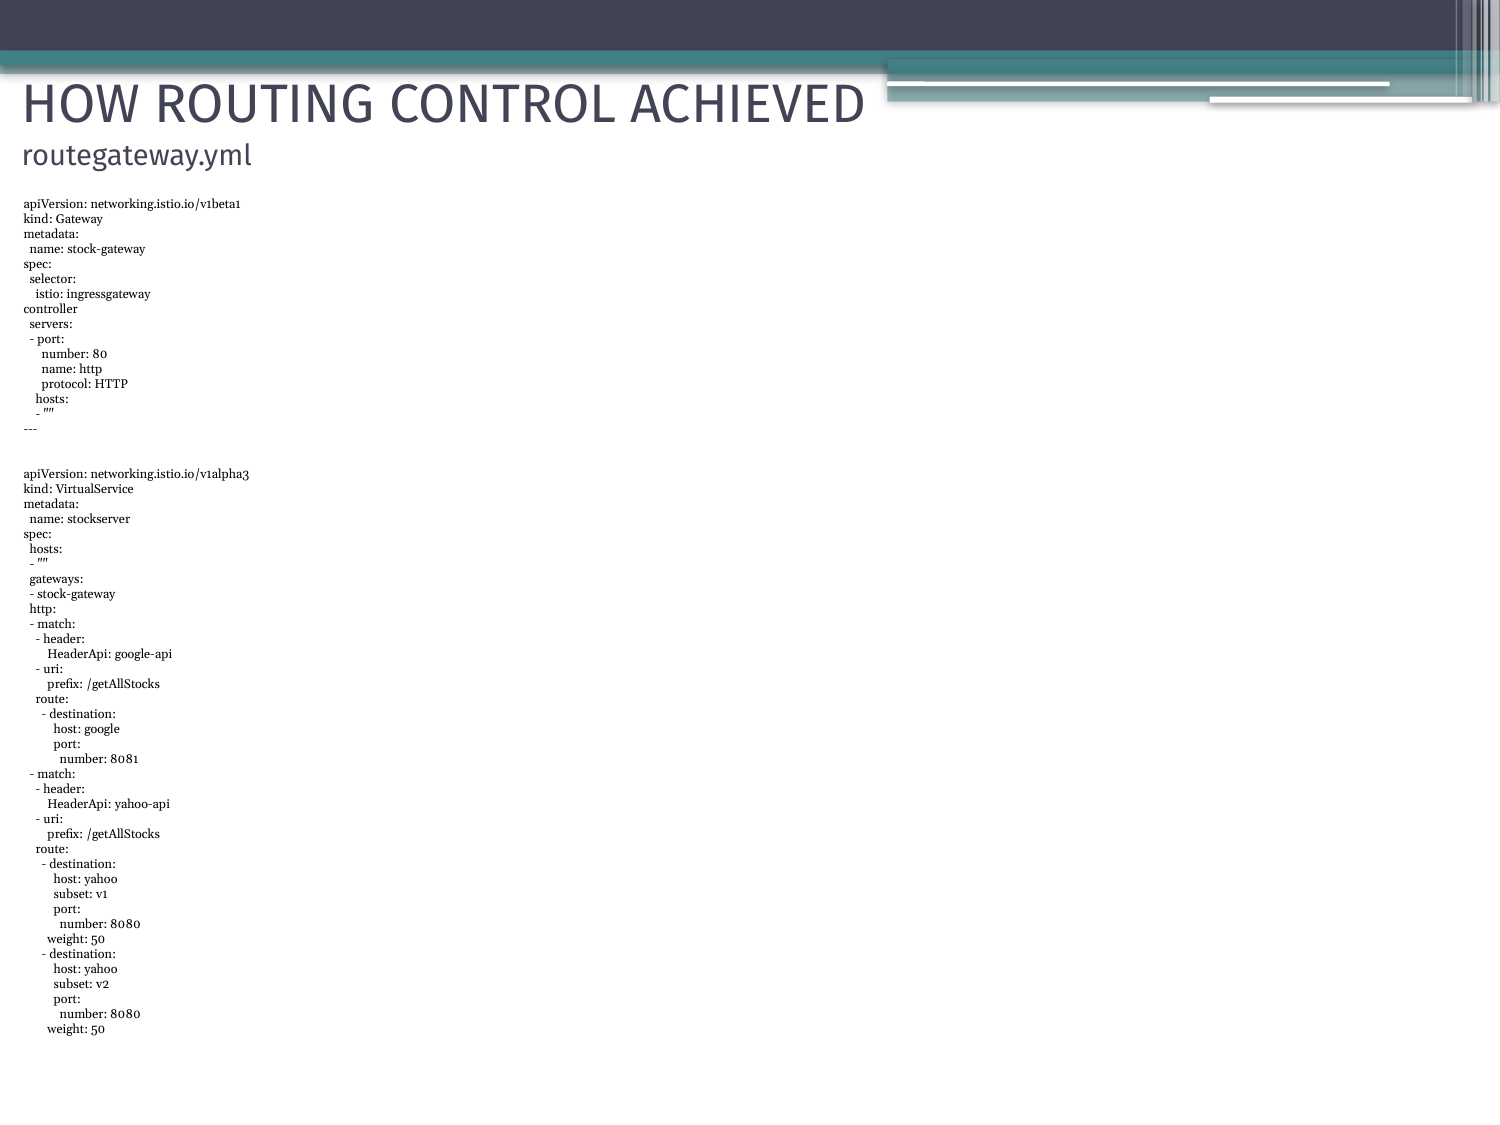

HOW ROUTING CONTROL ACHIEVED
routegateway.yml
apiVersion: networking.istio.io/v1beta1
kind: Gateway
metadata:
  name: stock-gateway
spec:
  selector:
    istio: ingressgateway
controller
  servers:
  - port:
      number: 80
      name: http
      protocol: HTTP
    hosts:
    - ""
---

apiVersion: networking.istio.io/v1alpha3
kind: VirtualService
metadata:
  name: stockserver
spec:
  hosts:
  - ""
  gateways:
  - stock-gateway
  http:
  - match:
    - header:
        HeaderApi: google-api
    - uri:
        prefix: /getAllStocks
    route:
      - destination:
          host: google
          port:
            number: 8081
  - match:
    - header:
        HeaderApi: yahoo-api
    - uri:
        prefix: /getAllStocks
    route:
      - destination:
          host: yahoo
          subset: v1
          port:
            number: 8080
        weight: 50
      - destination:
          host: yahoo
          subset: v2
          port:
            number: 8080
        weight: 50